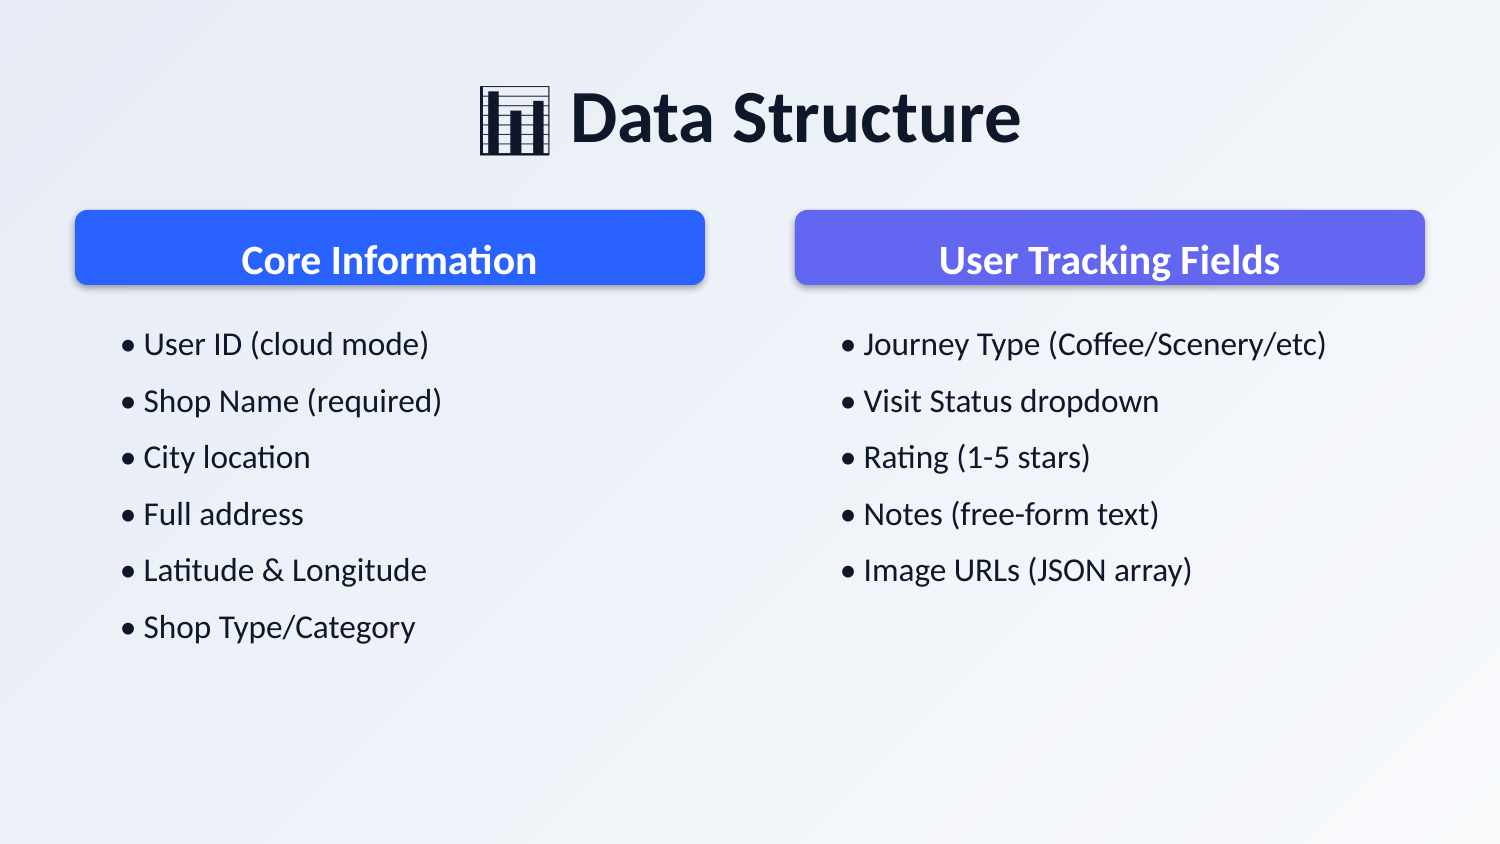

📊 Data Structure

Core Information
User Tracking Fields
• User ID (cloud mode)
• Shop Name (required)
• City location
• Full address
• Latitude & Longitude
• Shop Type/Category
• Journey Type (Coffee/Scenery/etc)
• Visit Status dropdown
• Rating (1-5 stars)
• Notes (free-form text)
• Image URLs (JSON array)